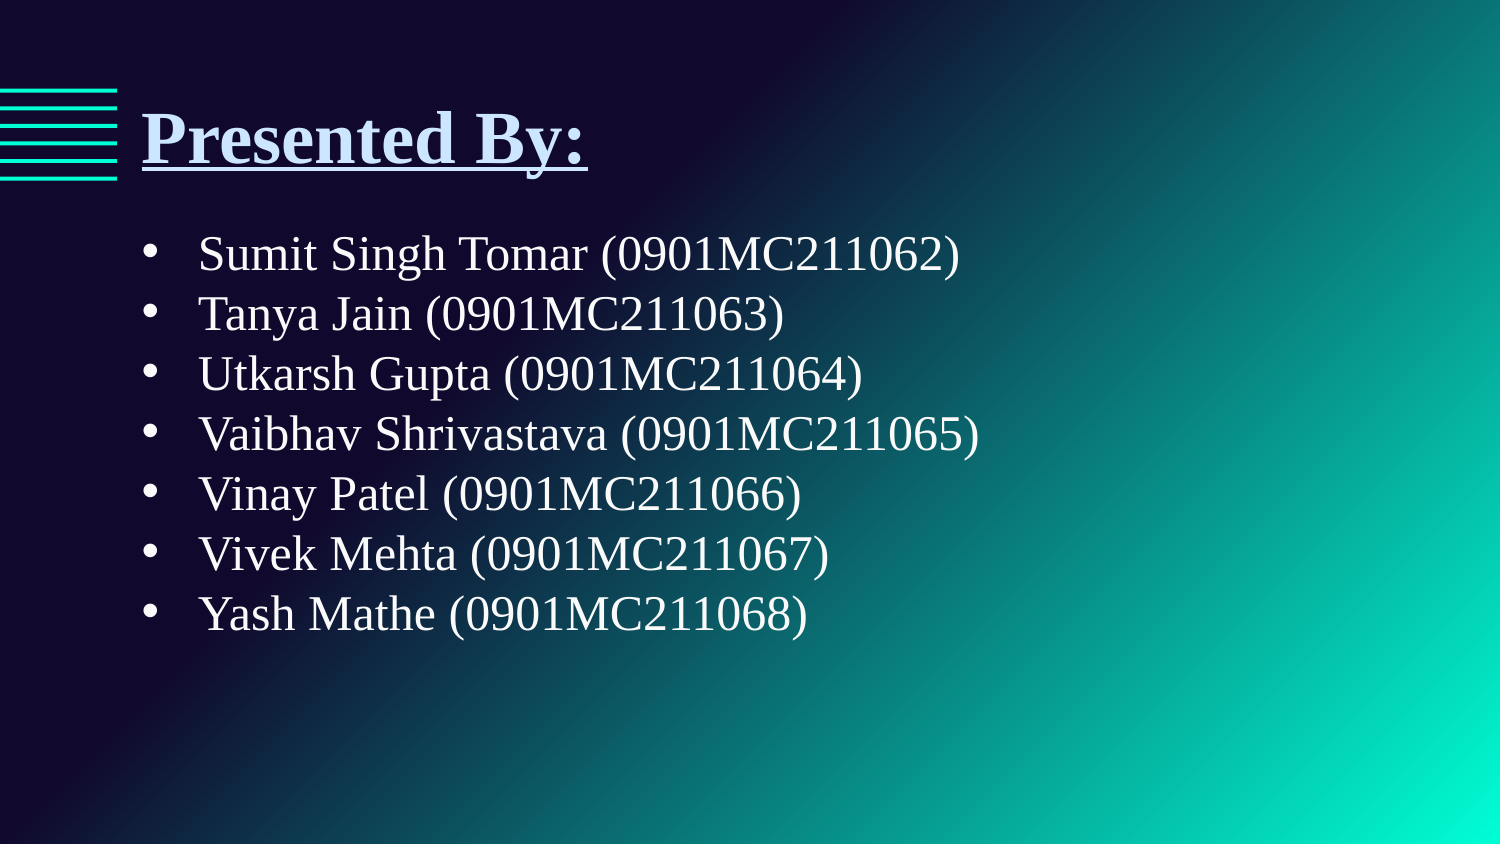

Presented By:
Sumit Singh Tomar (0901MC211062)
Tanya Jain (0901MC211063)
Utkarsh Gupta (0901MC211064)
Vaibhav Shrivastava (0901MC211065)
Vinay Patel (0901MC211066)
Vivek Mehta (0901MC211067)
Yash Mathe (0901MC211068)